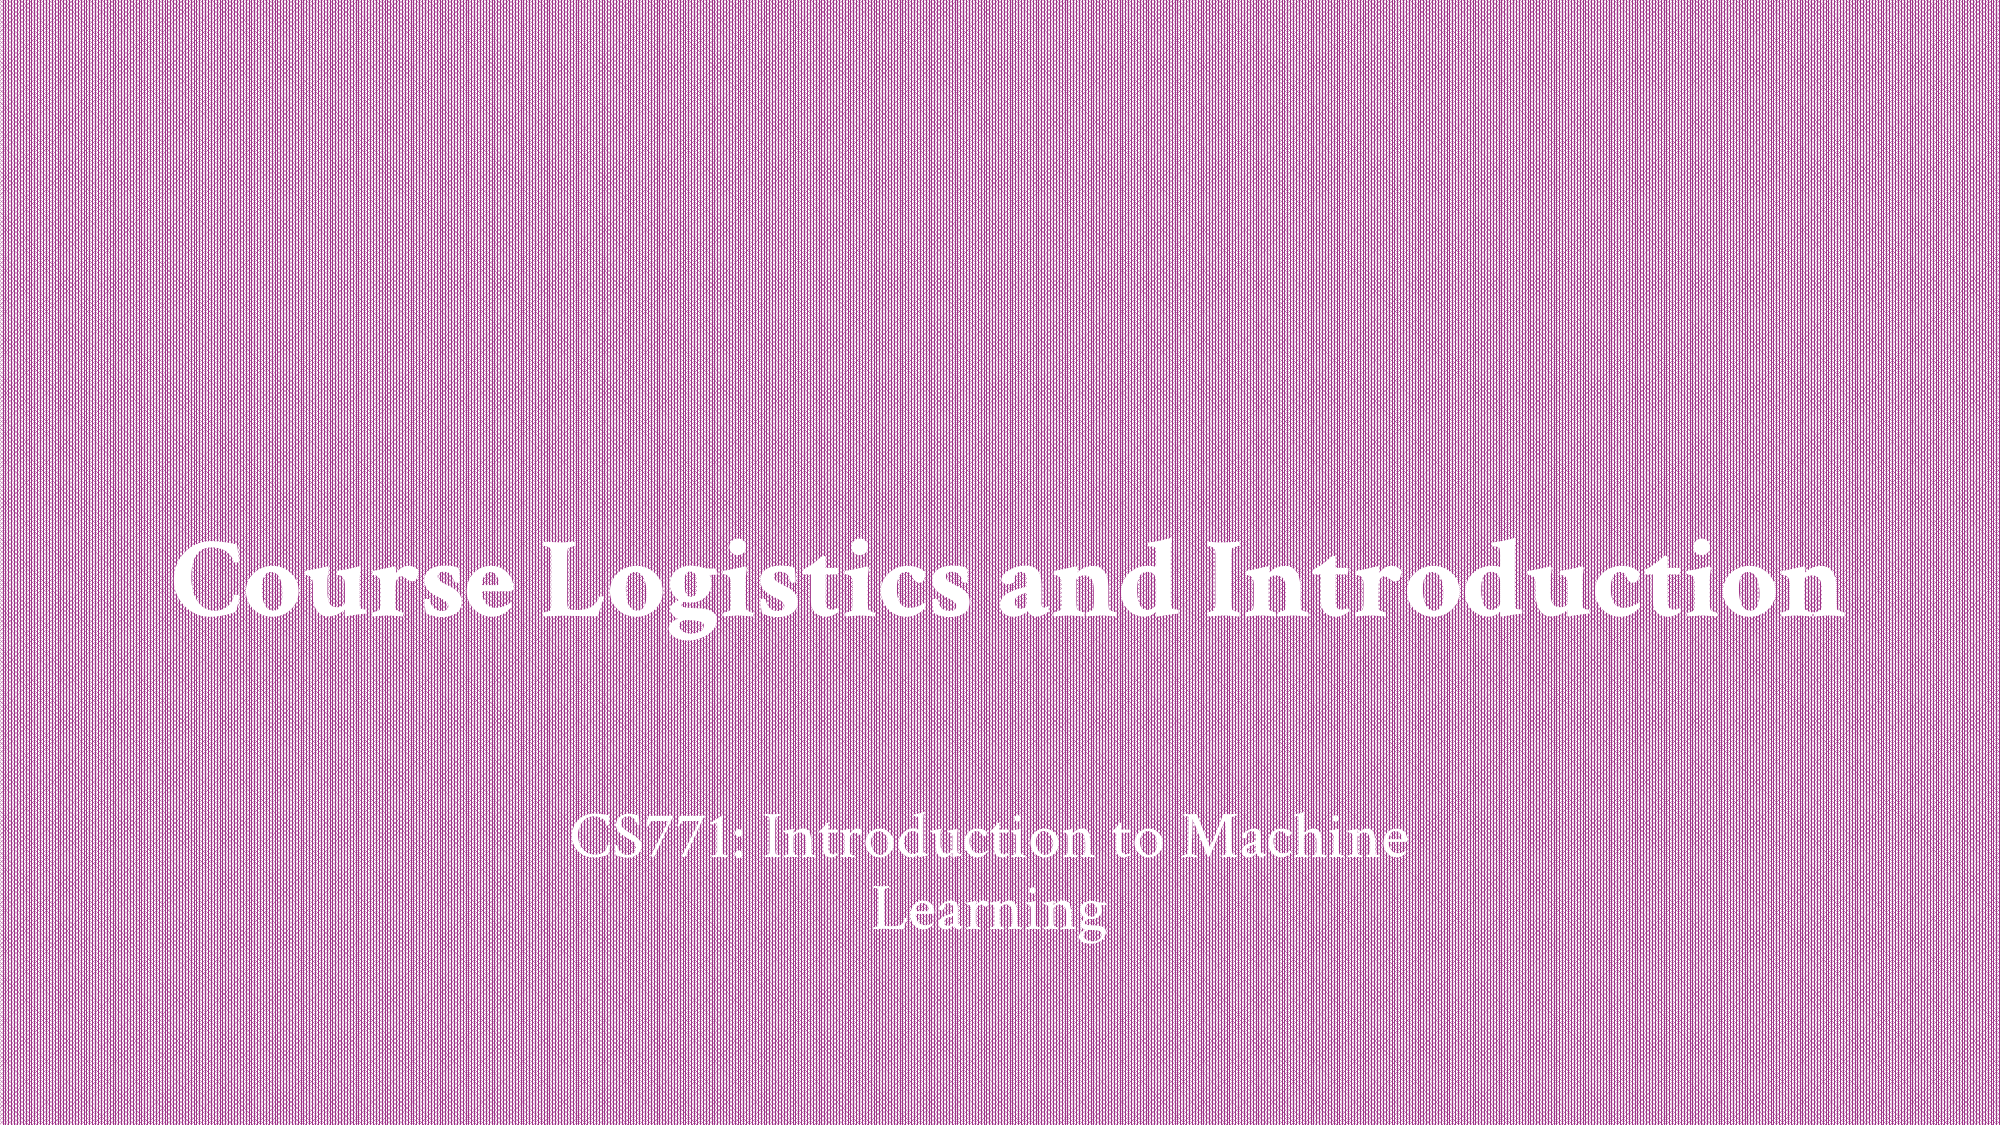

# Course Logistics and Introduction
CS771: Introduction to Machine Learning